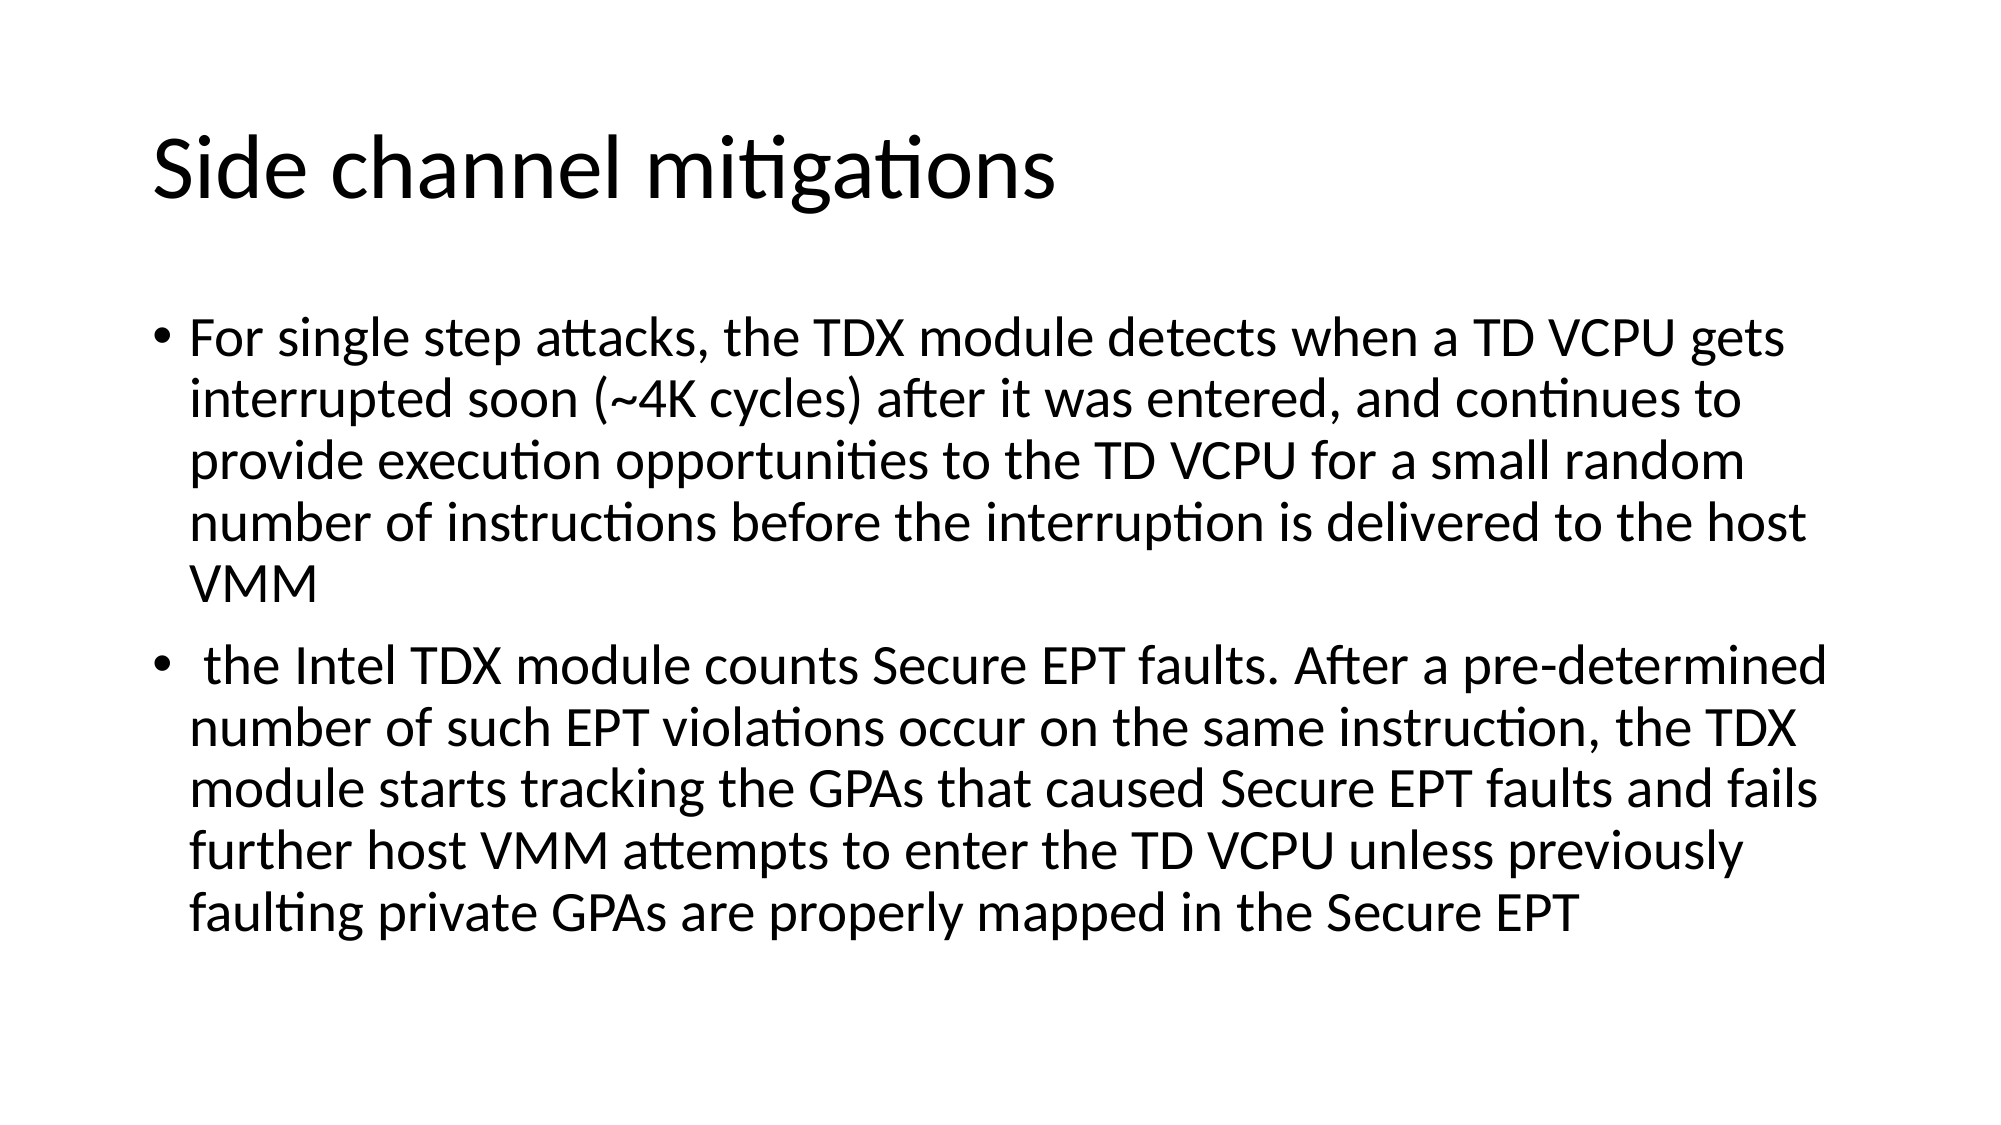

# Side channel mitigations
﻿For single step attacks, the TDX module detects when a TD VCPU gets interrupted soon (~4K cycles) after it was entered, and continues to provide execution opportunities to the TD VCPU for a small random number of instructions before the interruption is delivered to the host VMM
﻿ the Intel TDX module counts Secure EPT faults. After a pre-determined number of such EPT violations occur on the same instruction, the TDX module starts tracking the GPAs that caused Secure EPT faults and fails further host VMM attempts to enter the TD VCPU unless previously faulting private GPAs are properly mapped in the Secure EPT